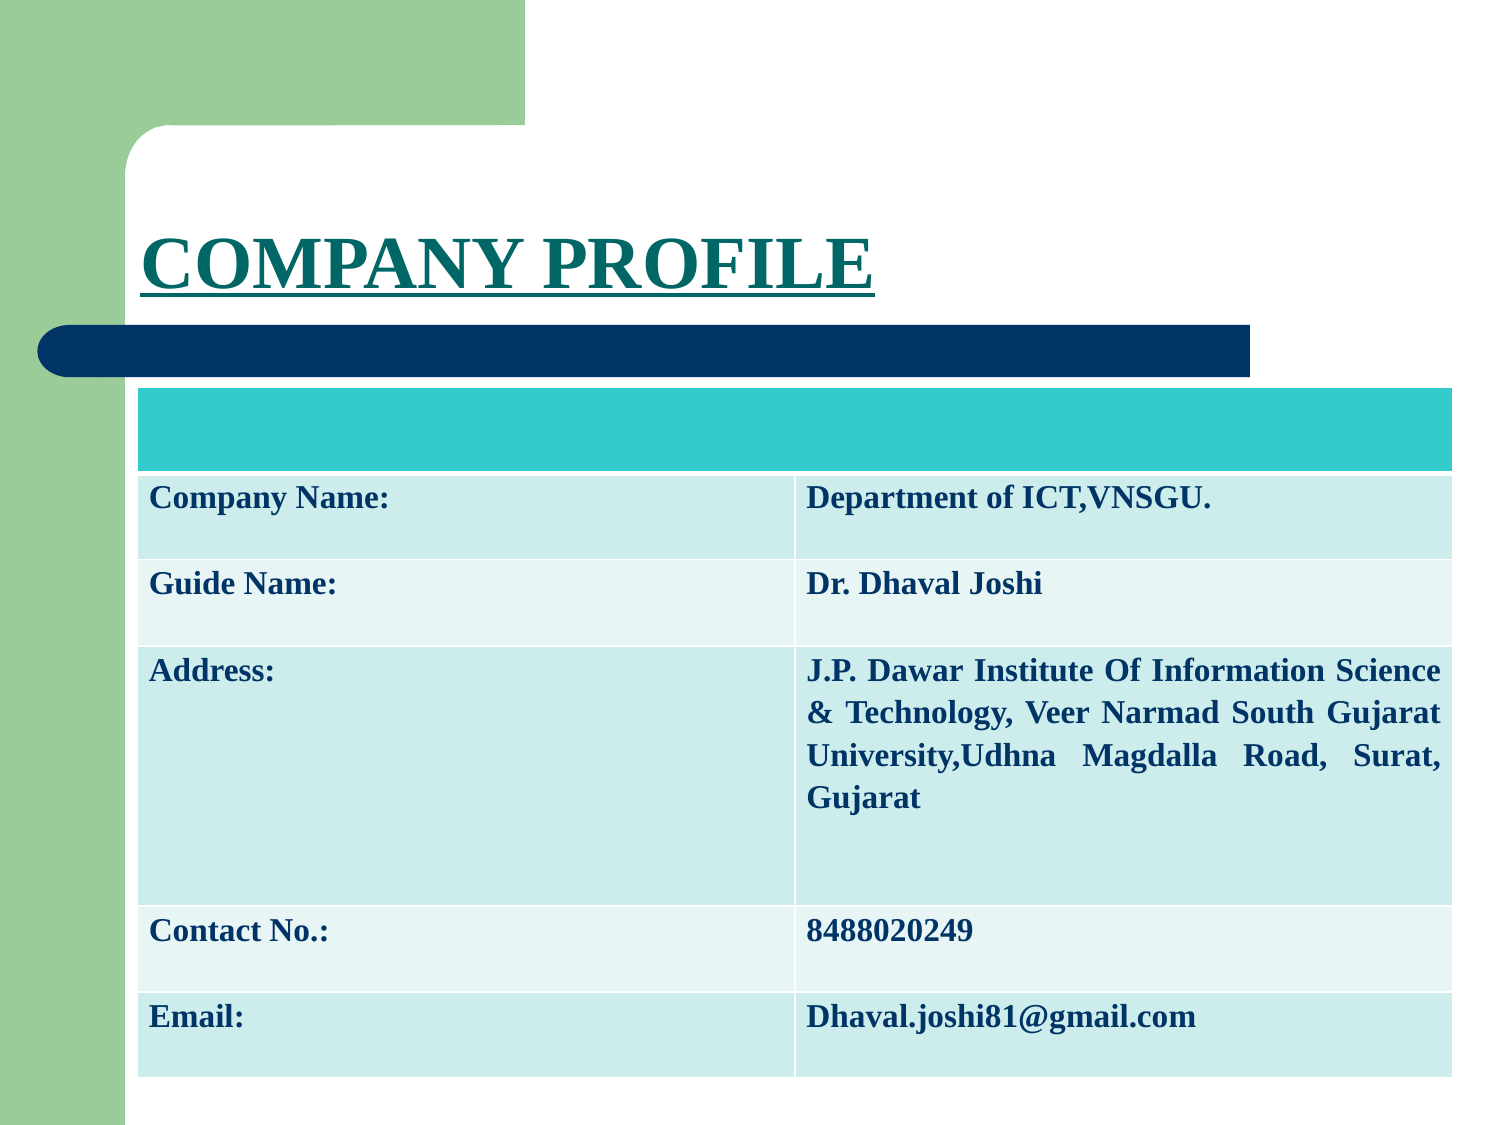

# COMPANY PROFILE
|  |  |
| --- | --- |
| Company Name: | Department of ICT,VNSGU. |
| Guide Name: | Dr. Dhaval Joshi |
| Address: | J.P. Dawar Institute Of Information Science & Technology, Veer Narmad South Gujarat University,Udhna Magdalla Road, Surat, Gujarat |
| Contact No.: | 8488020249 |
| Email: | Dhaval.joshi81@gmail.com |